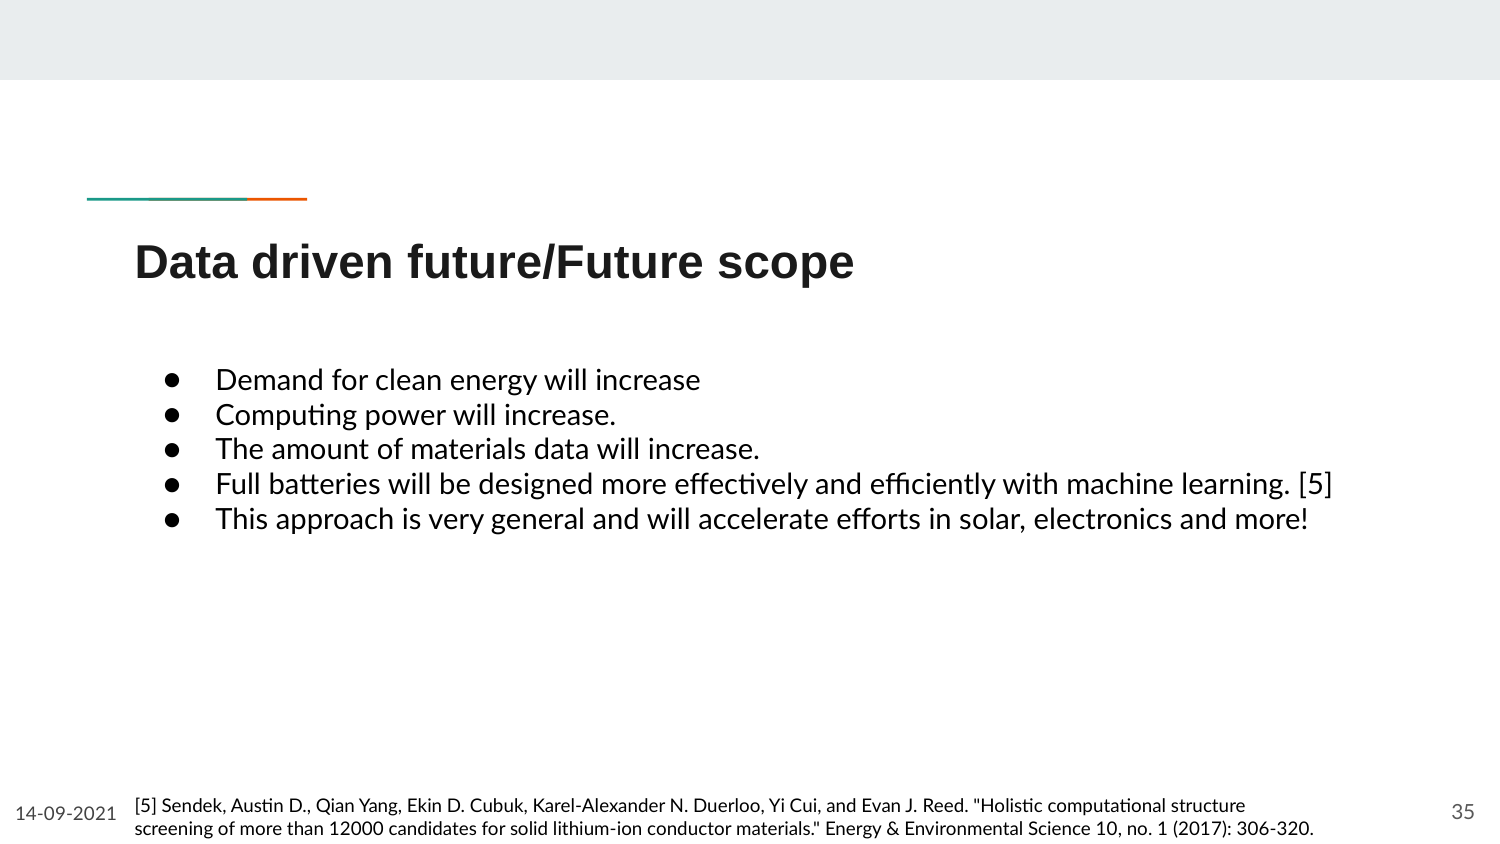

# Data driven future/Future scope
Demand for clean energy will increase
Computing power will increase.
The amount of materials data will increase.
Full batteries will be designed more effectively and efficiently with machine learning. [5]
This approach is very general and will accelerate efforts in solar, electronics and more!
[5] Sendek, Austin D., Qian Yang, Ekin D. Cubuk, Karel-Alexander N. Duerloo, Yi Cui, and Evan J. Reed. "Holistic computational structure screening of more than 12000 candidates for solid lithium-ion conductor materials." Energy & Environmental Science 10, no. 1 (2017): 306-320.
35
14-09-2021